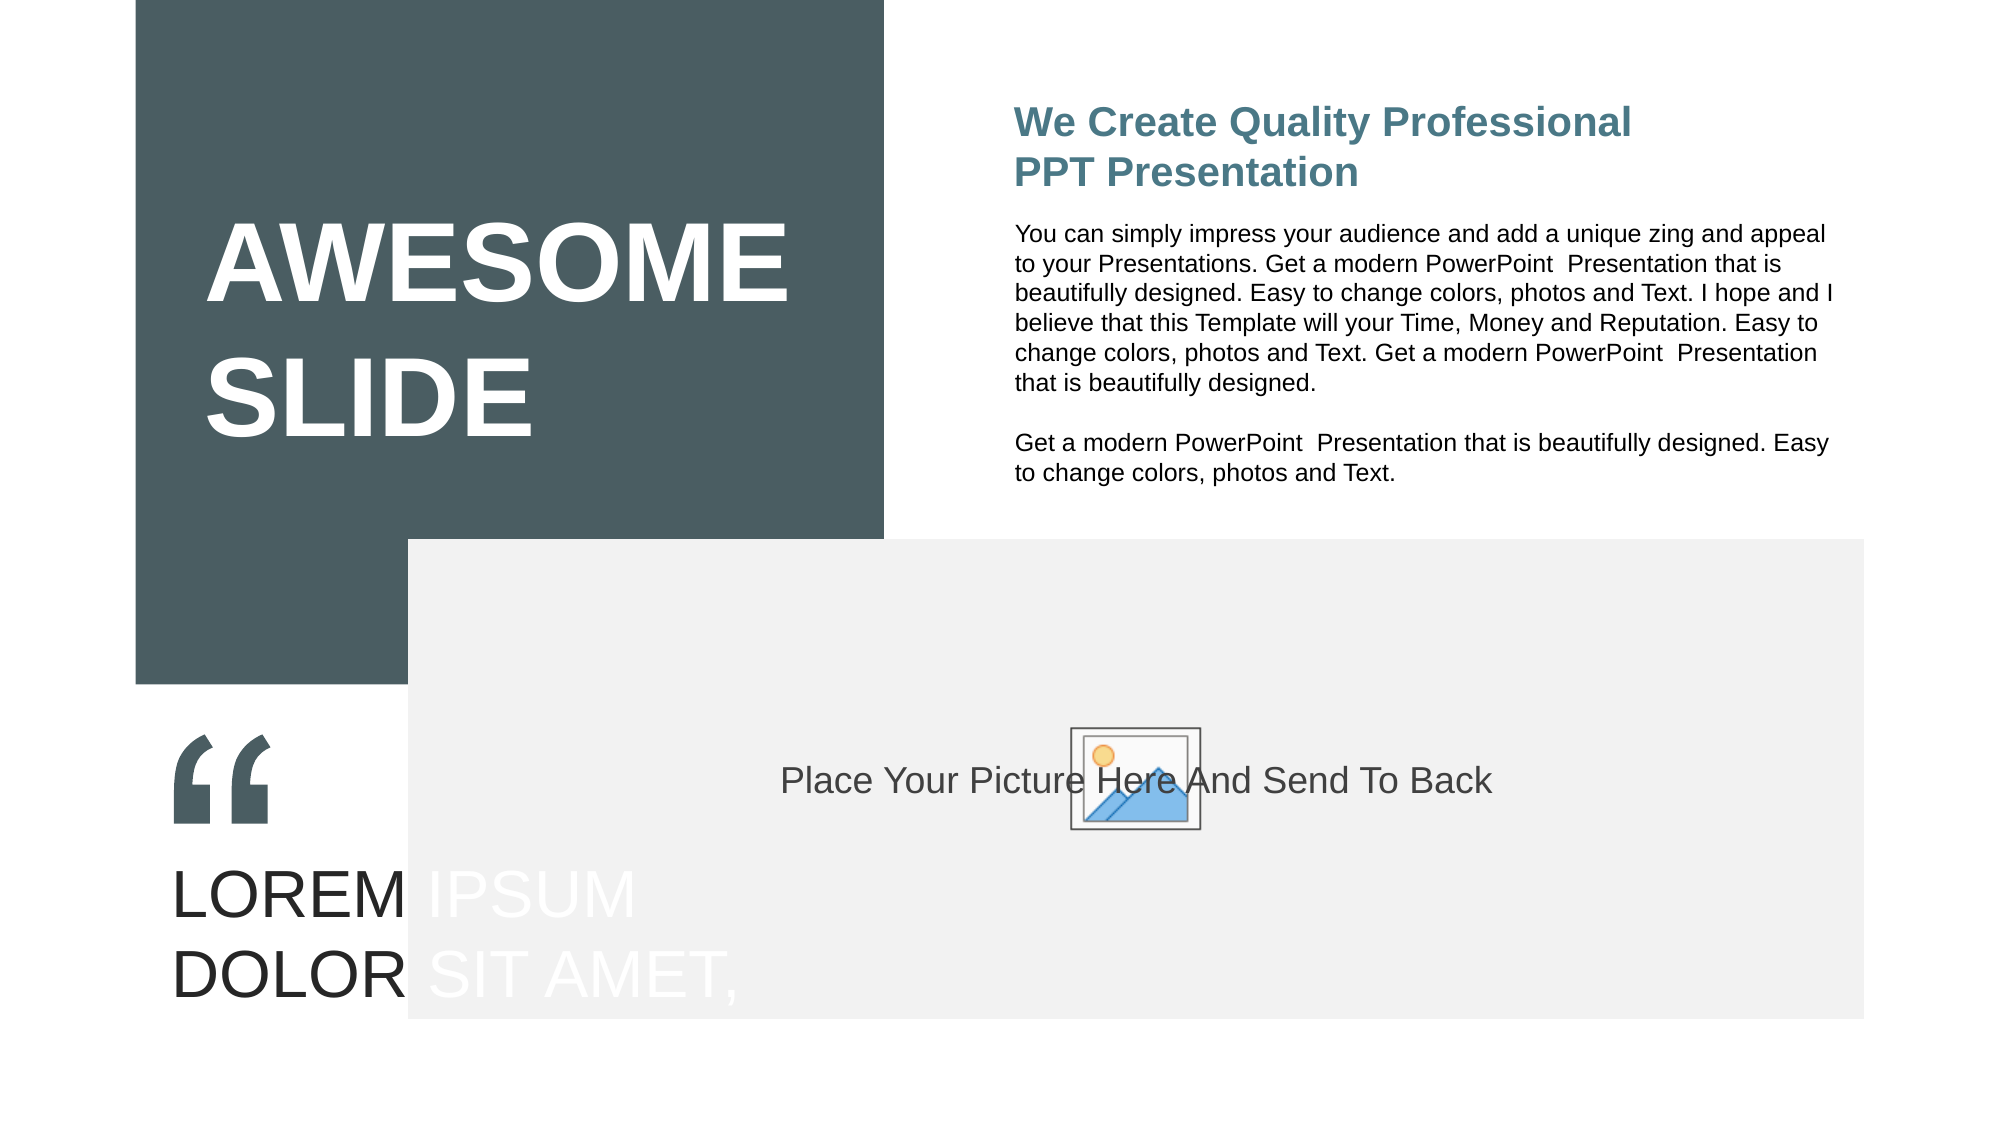

We Create Quality Professional
PPT Presentation
AWESOME
SLIDE
You can simply impress your audience and add a unique zing and appeal to your Presentations. Get a modern PowerPoint  Presentation that is beautifully designed. Easy to change colors, photos and Text. I hope and I believe that this Template will your Time, Money and Reputation. Easy to change colors, photos and Text. Get a modern PowerPoint  Presentation that is beautifully designed.

Get a modern PowerPoint  Presentation that is beautifully designed. Easy to change colors, photos and Text.

LOREM IPSUM
DOLOR SIT AMET,